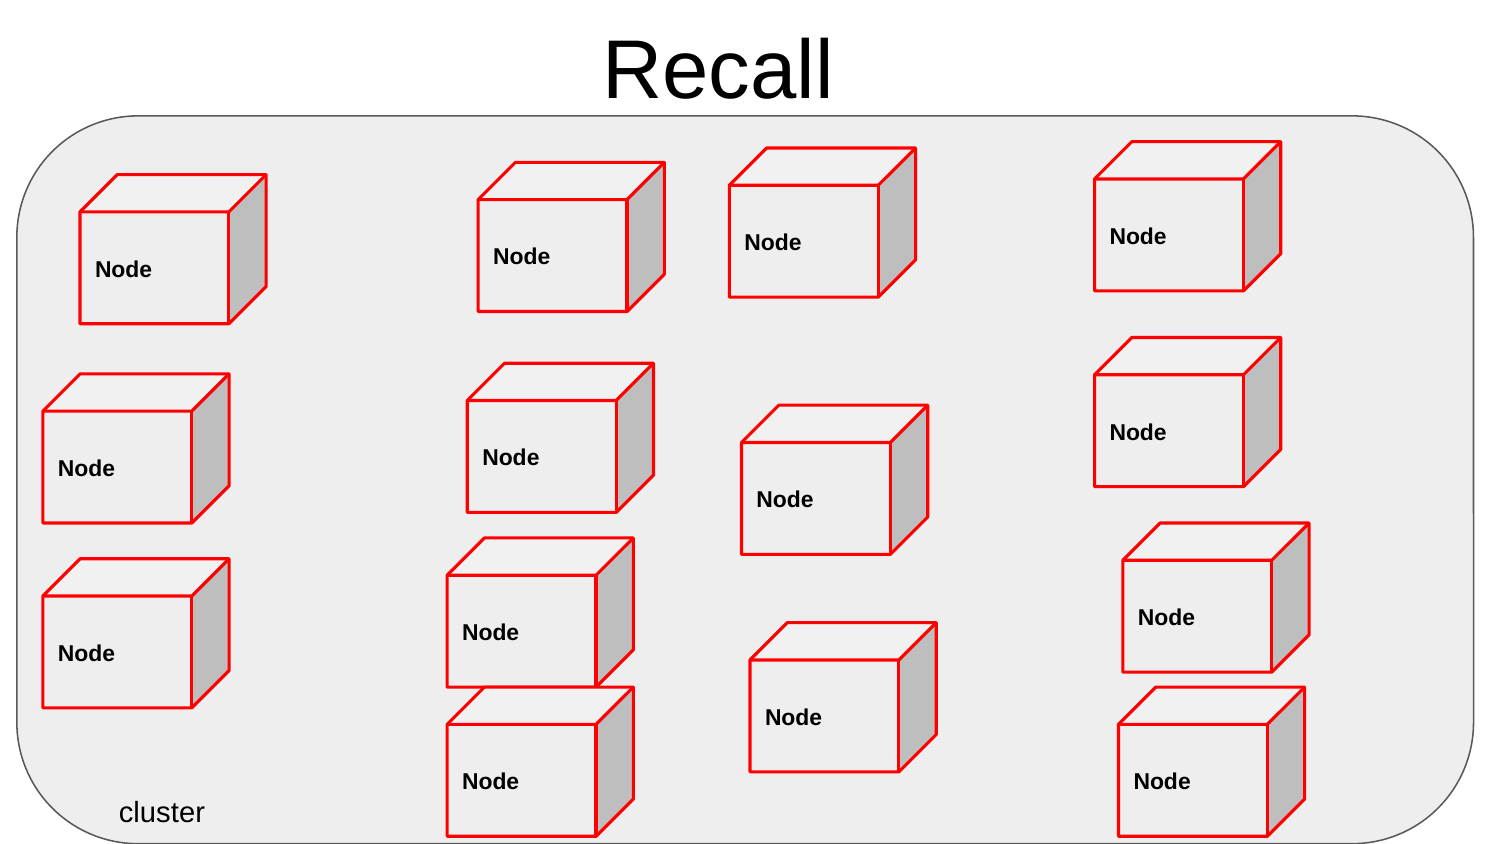

# Recall

Node
Node
Node
Node
Node
Node
Node
Node
Node
Node
Node
Node
Node
Node
cluster